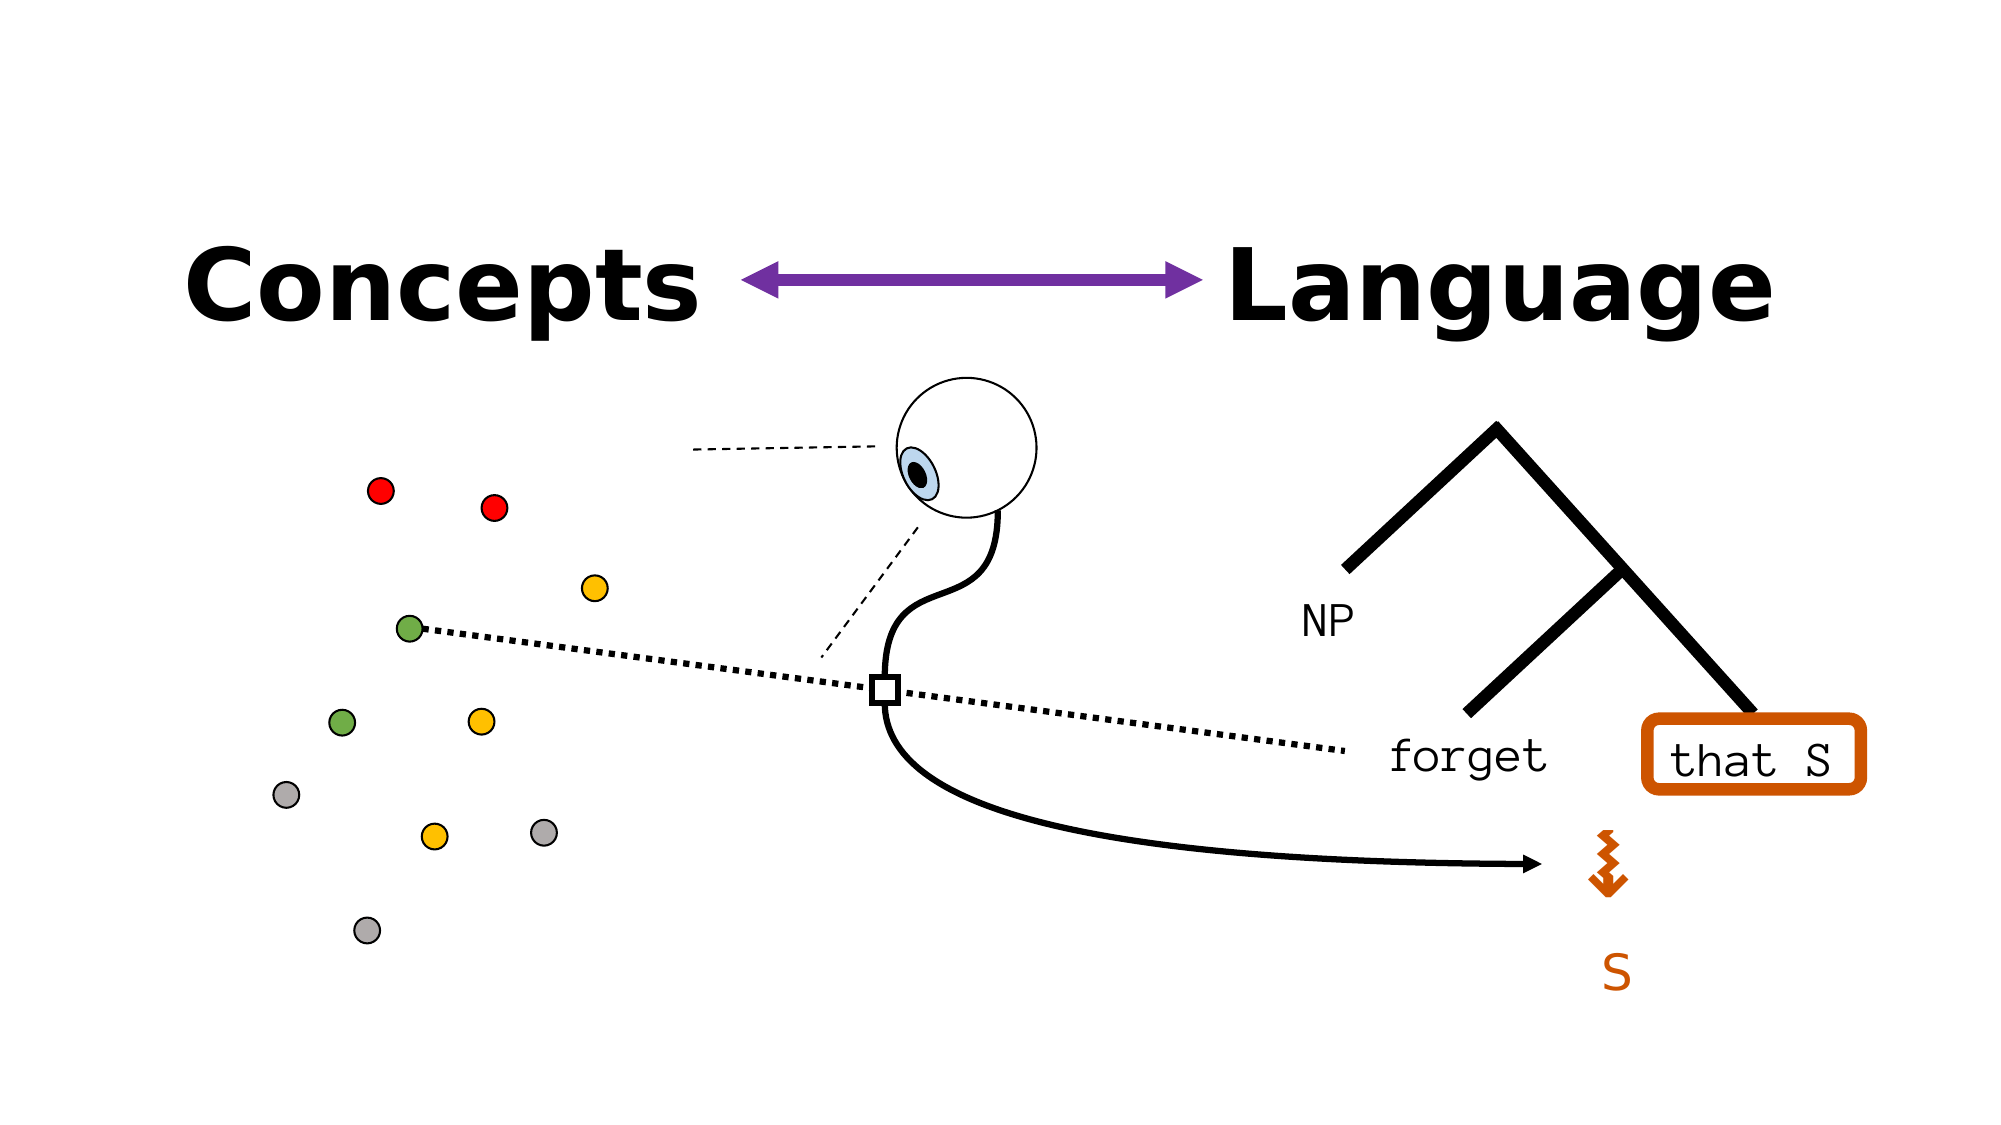

Concepts
Language

NP

forget

that S
⇝
S